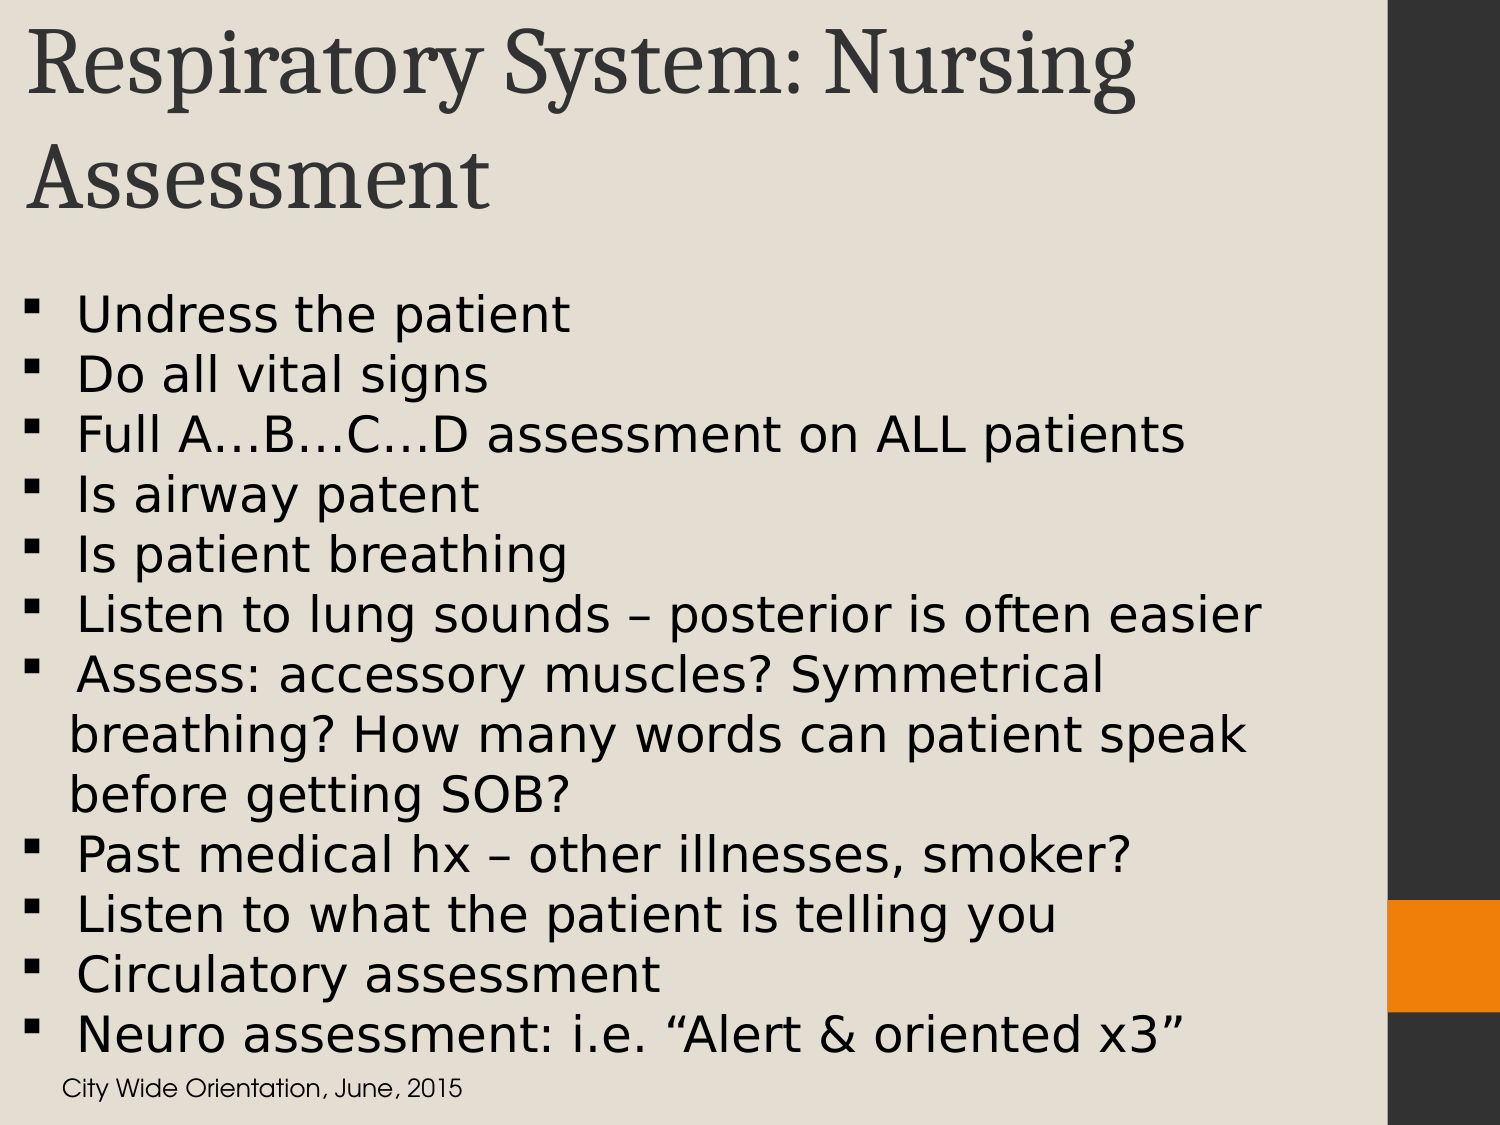

# Respiratory System: Nursing Assessment
Undress the patient
Do all vital signs
Full A…B…C…D assessment on ALL patients
Is airway patent
Is patient breathing
Listen to lung sounds – posterior is often easier
Assess: accessory muscles? Symmetrical
   breathing? How many words can patient speak
   before getting SOB?
Past medical hx – other illnesses, smoker?
Listen to what the patient is telling you
Circulatory assessment
Neuro assessment: i.e. “Alert & oriented x3”

City Wide Orientation, June, 2015